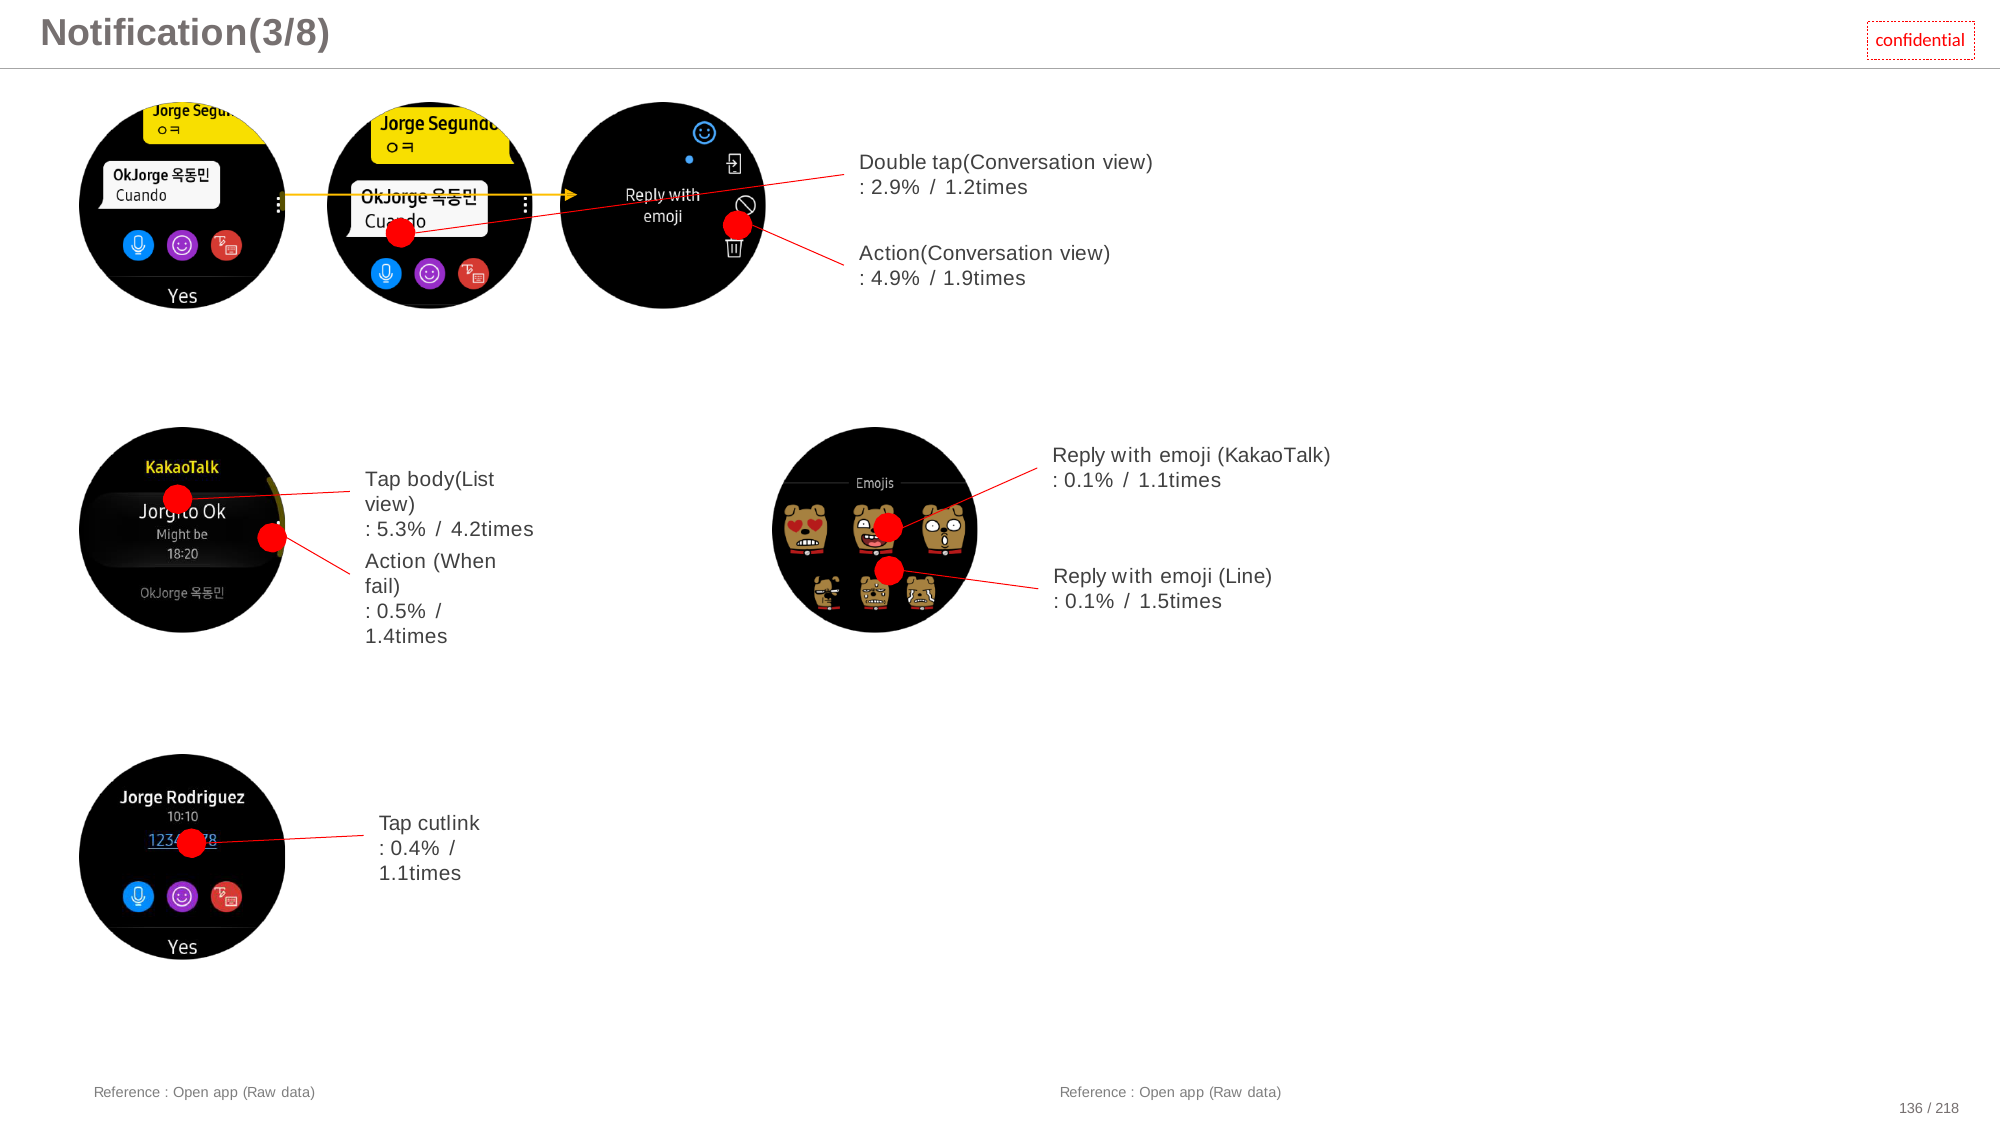

# Notification(3/8)
confidential

Double tap(Conversation view)
: 2.9% / 1.2times

Action(Conversation view)
: 4.9% / 1.9times

Reply with emoji (KakaoTalk)
: 0.1% / 1.1times
Tap body(List view)
: 5.3% / 4.2times

Action (When fail)
: 0.5% / 1.4times

Reply with emoji (Line)
: 0.1% / 1.5times

Tap cutlink
: 0.4% / 1.1times

Reference : Open app (Raw data)
Reference : Open app (Raw data)
136 / 218